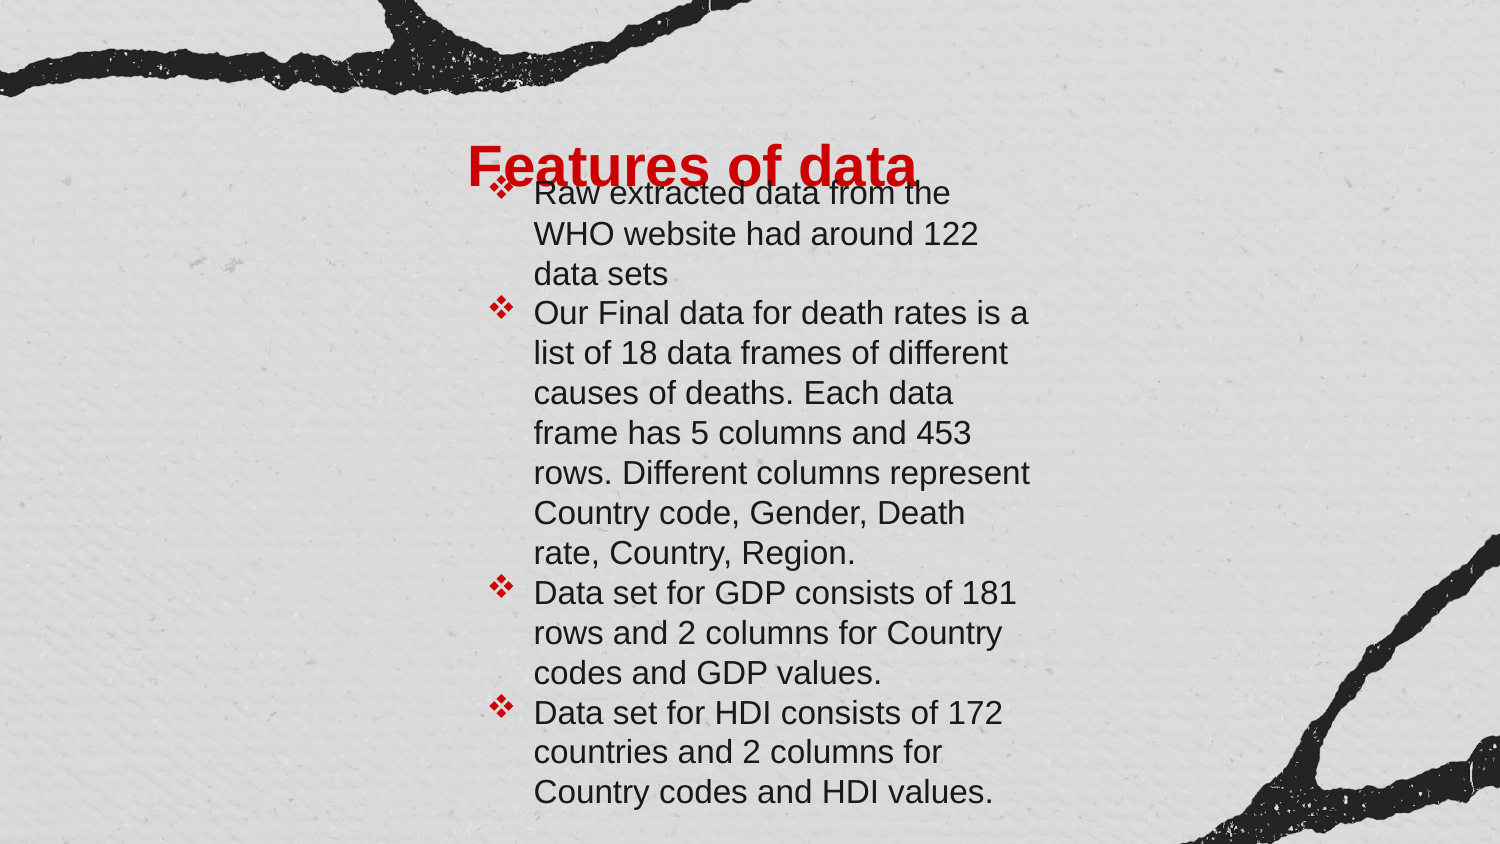

# Features of data
Raw extracted data from the WHO website had around 122 data sets
Our Final data for death rates is a list of 18 data frames of different causes of deaths. Each data frame has 5 columns and 453 rows. Different columns represent Country code, Gender, Death rate, Country, Region.
Data set for GDP consists of 181 rows and 2 columns for Country codes and GDP values.
Data set for HDI consists of 172 countries and 2 columns for Country codes and HDI values.